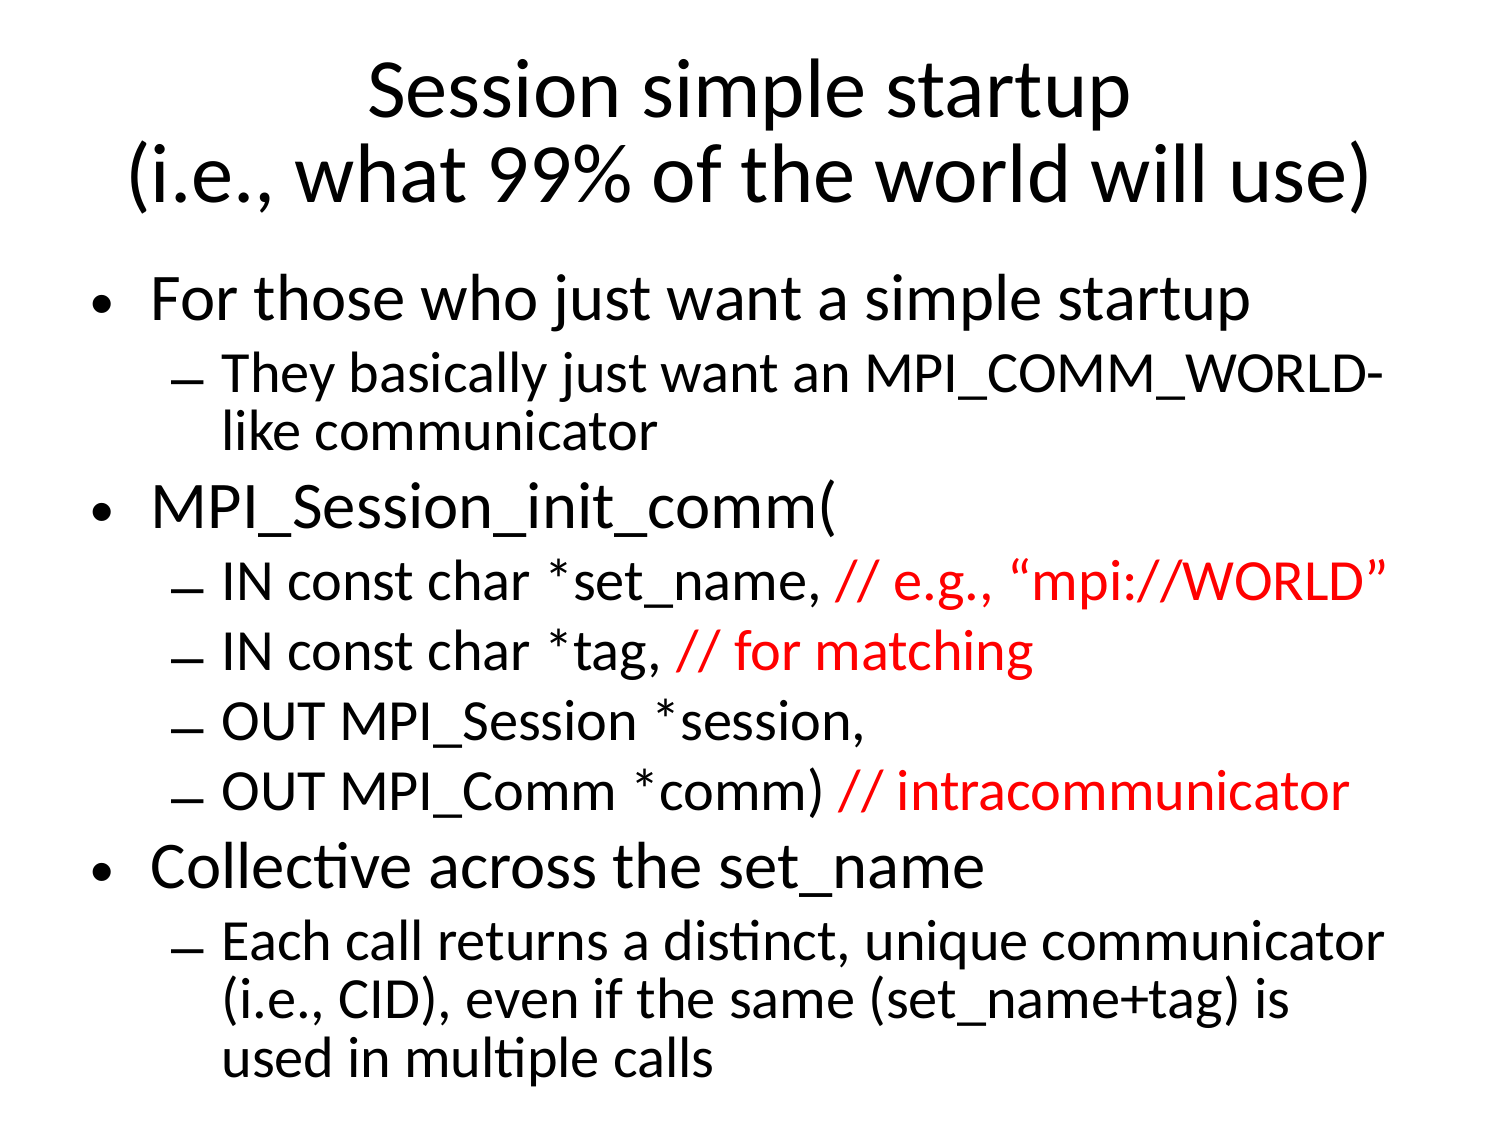

# Session simple startup (i.e., what 99% of the world will use)
For those who just want a simple startup
They basically just want an MPI_COMM_WORLD-like communicator
MPI_Session_init_comm(
IN const char *set_name, // e.g., “mpi://WORLD”
IN const char *tag, // for matching
OUT MPI_Session *session,
OUT MPI_Comm *comm) // intracommunicator
Collective across the set_name
Each call returns a distinct, unique communicator (i.e., CID), even if the same (set_name+tag) is used in multiple calls